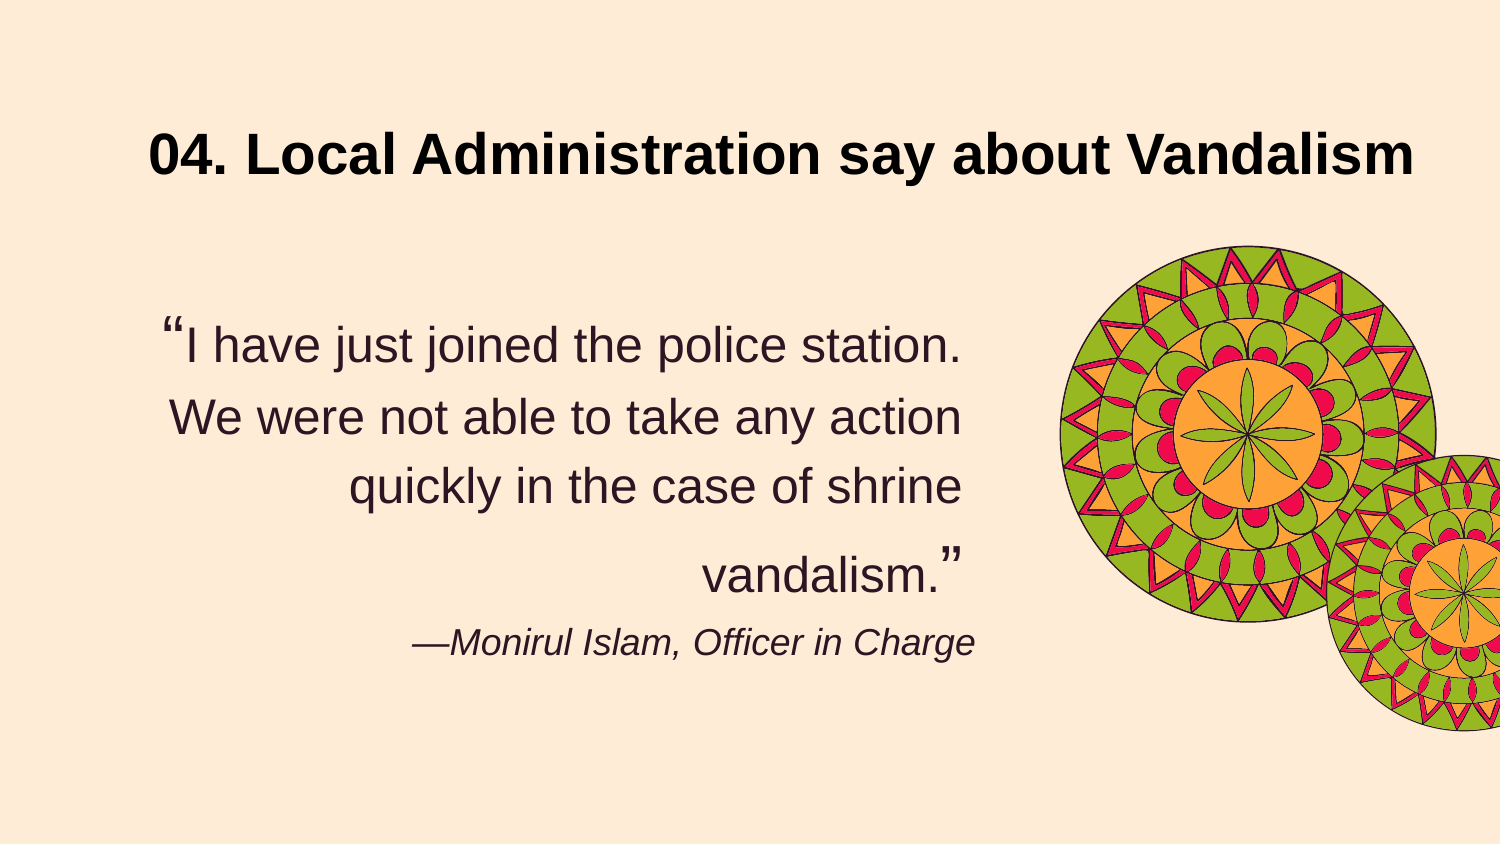

04. Local Administration say about Vandalism

“I have just joined the police station. We were not able to take any action quickly in the case of shrine vandalism.”
# —Monirul Islam, Officer in Charge